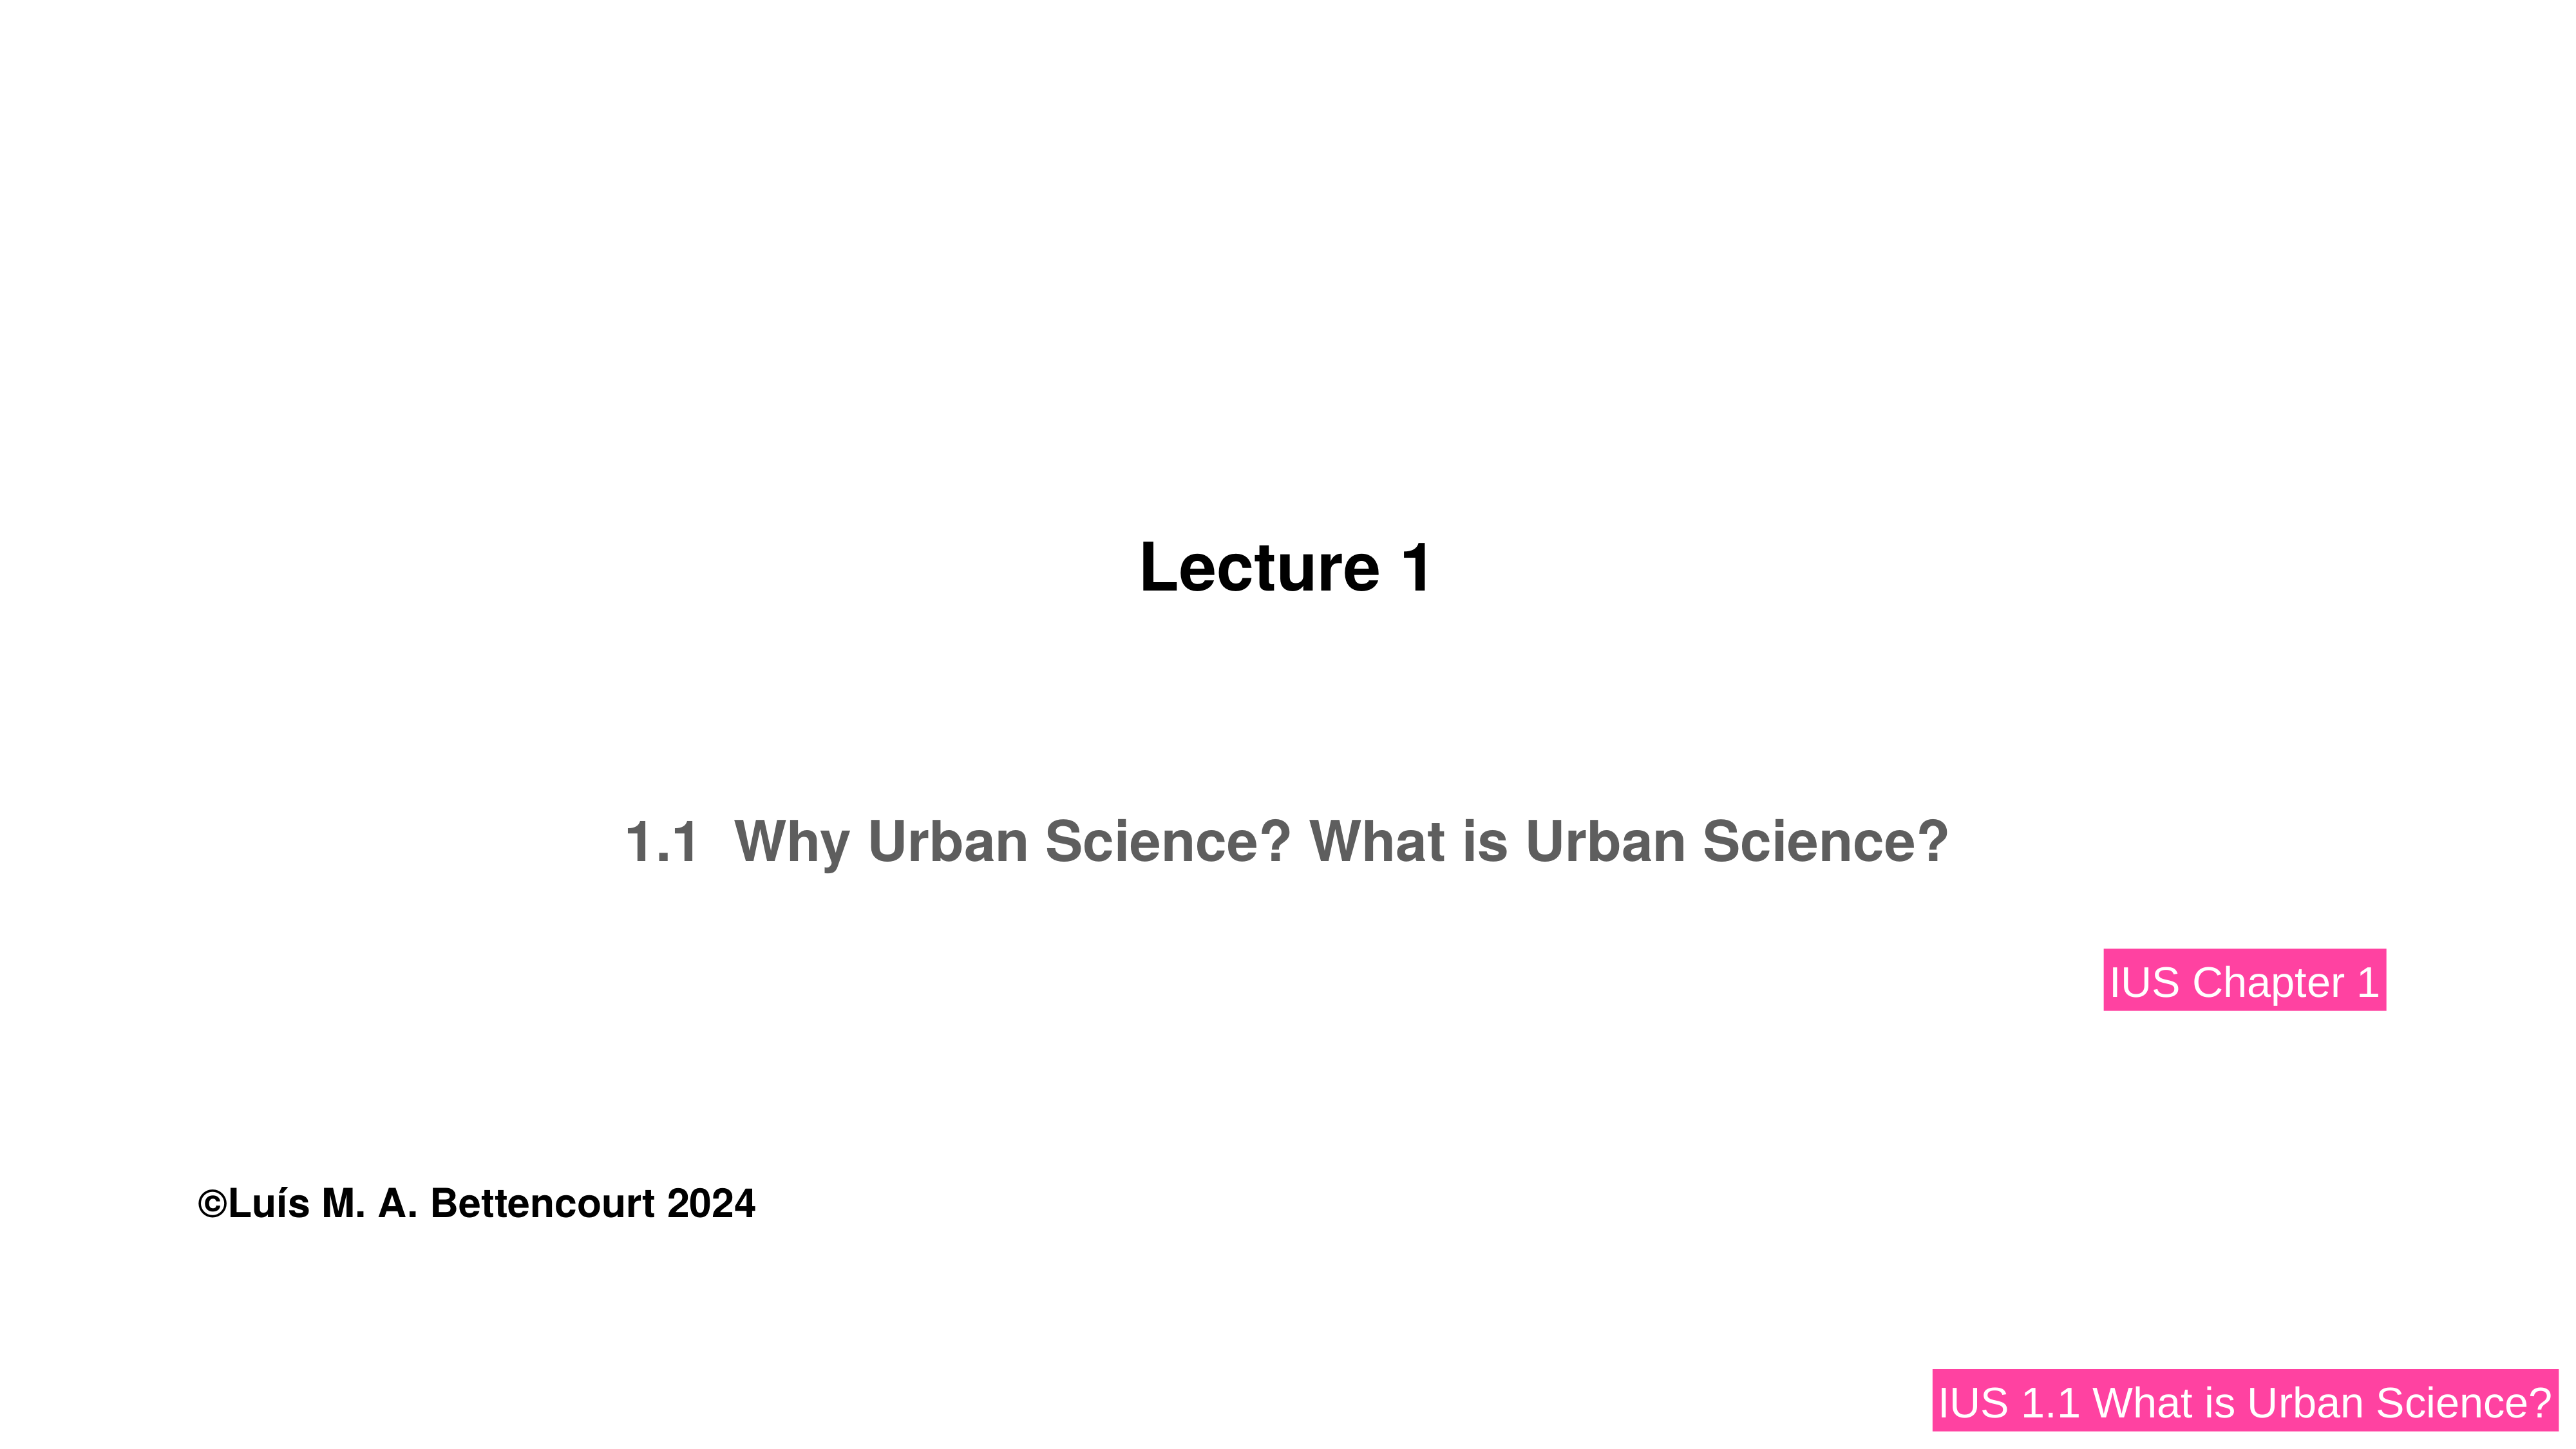

Lecture 1
1.1  Why Urban Science? What is Urban Science?
IUS Chapter 1
©Luís M. A. Bettencourt 2024
IUS 1.1 What is Urban Science?